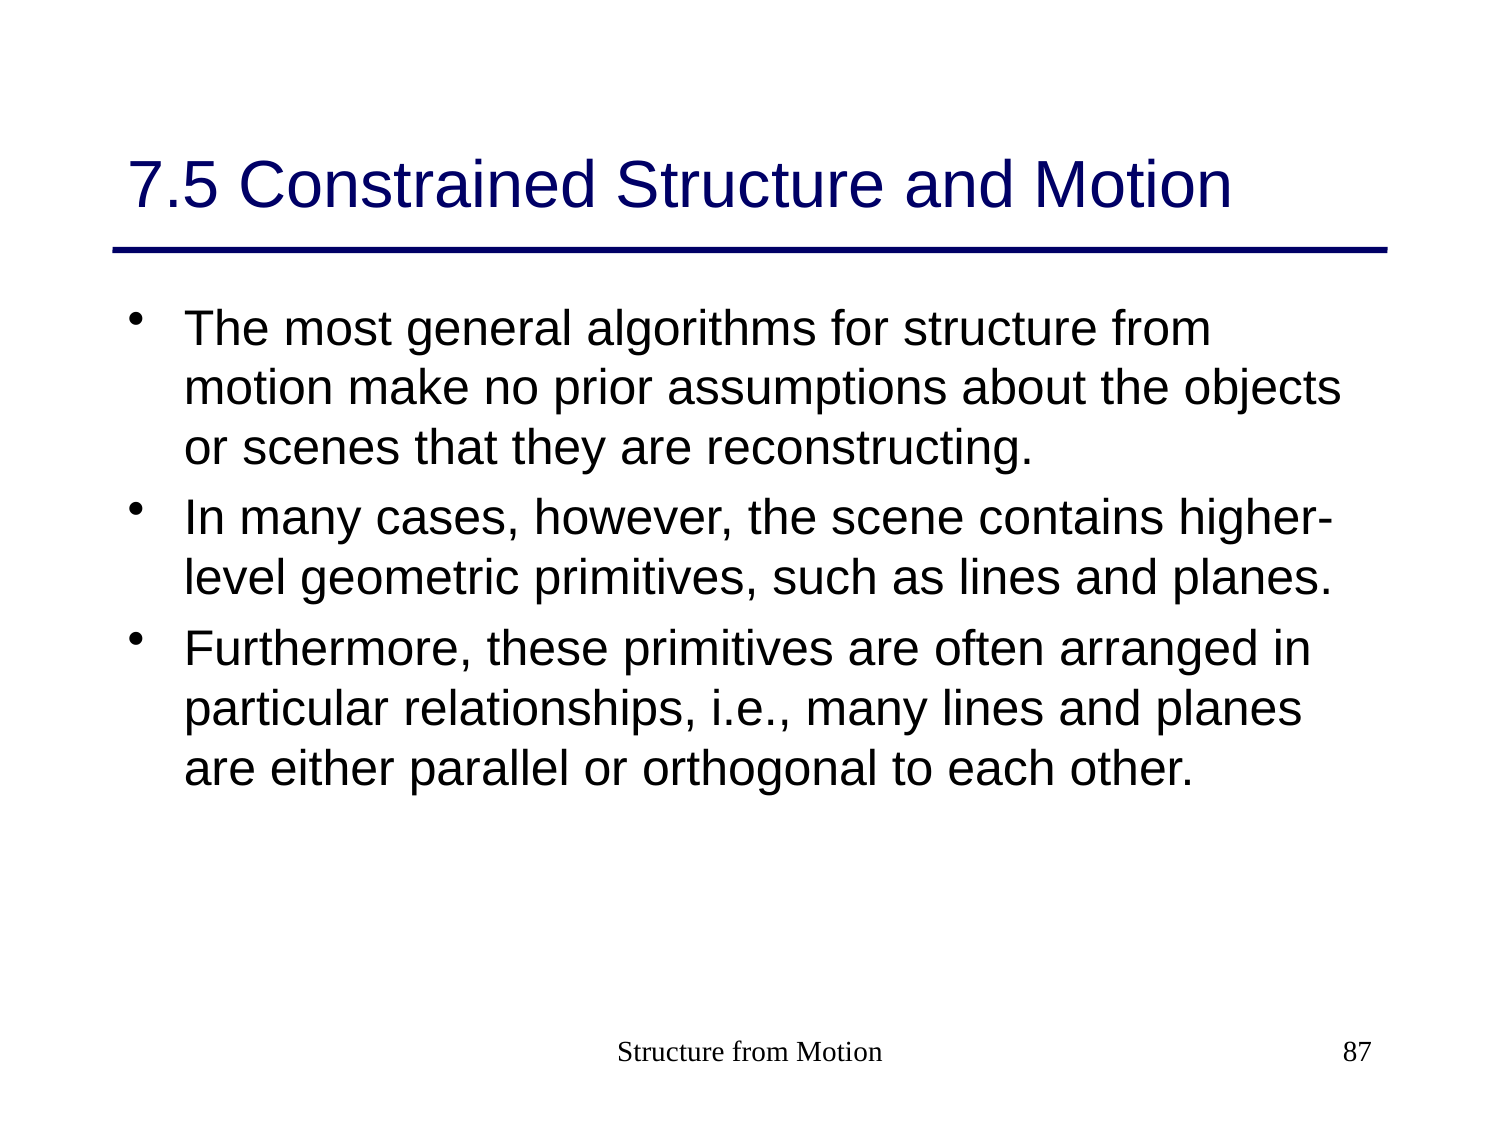

# 7.5 Constrained Structure and Motion
The most general algorithms for structure from motion make no prior assumptions about the objects or scenes that they are reconstructing.
In many cases, however, the scene contains higher-level geometric primitives, such as lines and planes.
Furthermore, these primitives are often arranged in particular relationships, i.e., many lines and planes are either parallel or orthogonal to each other.

Structure from Motion
87